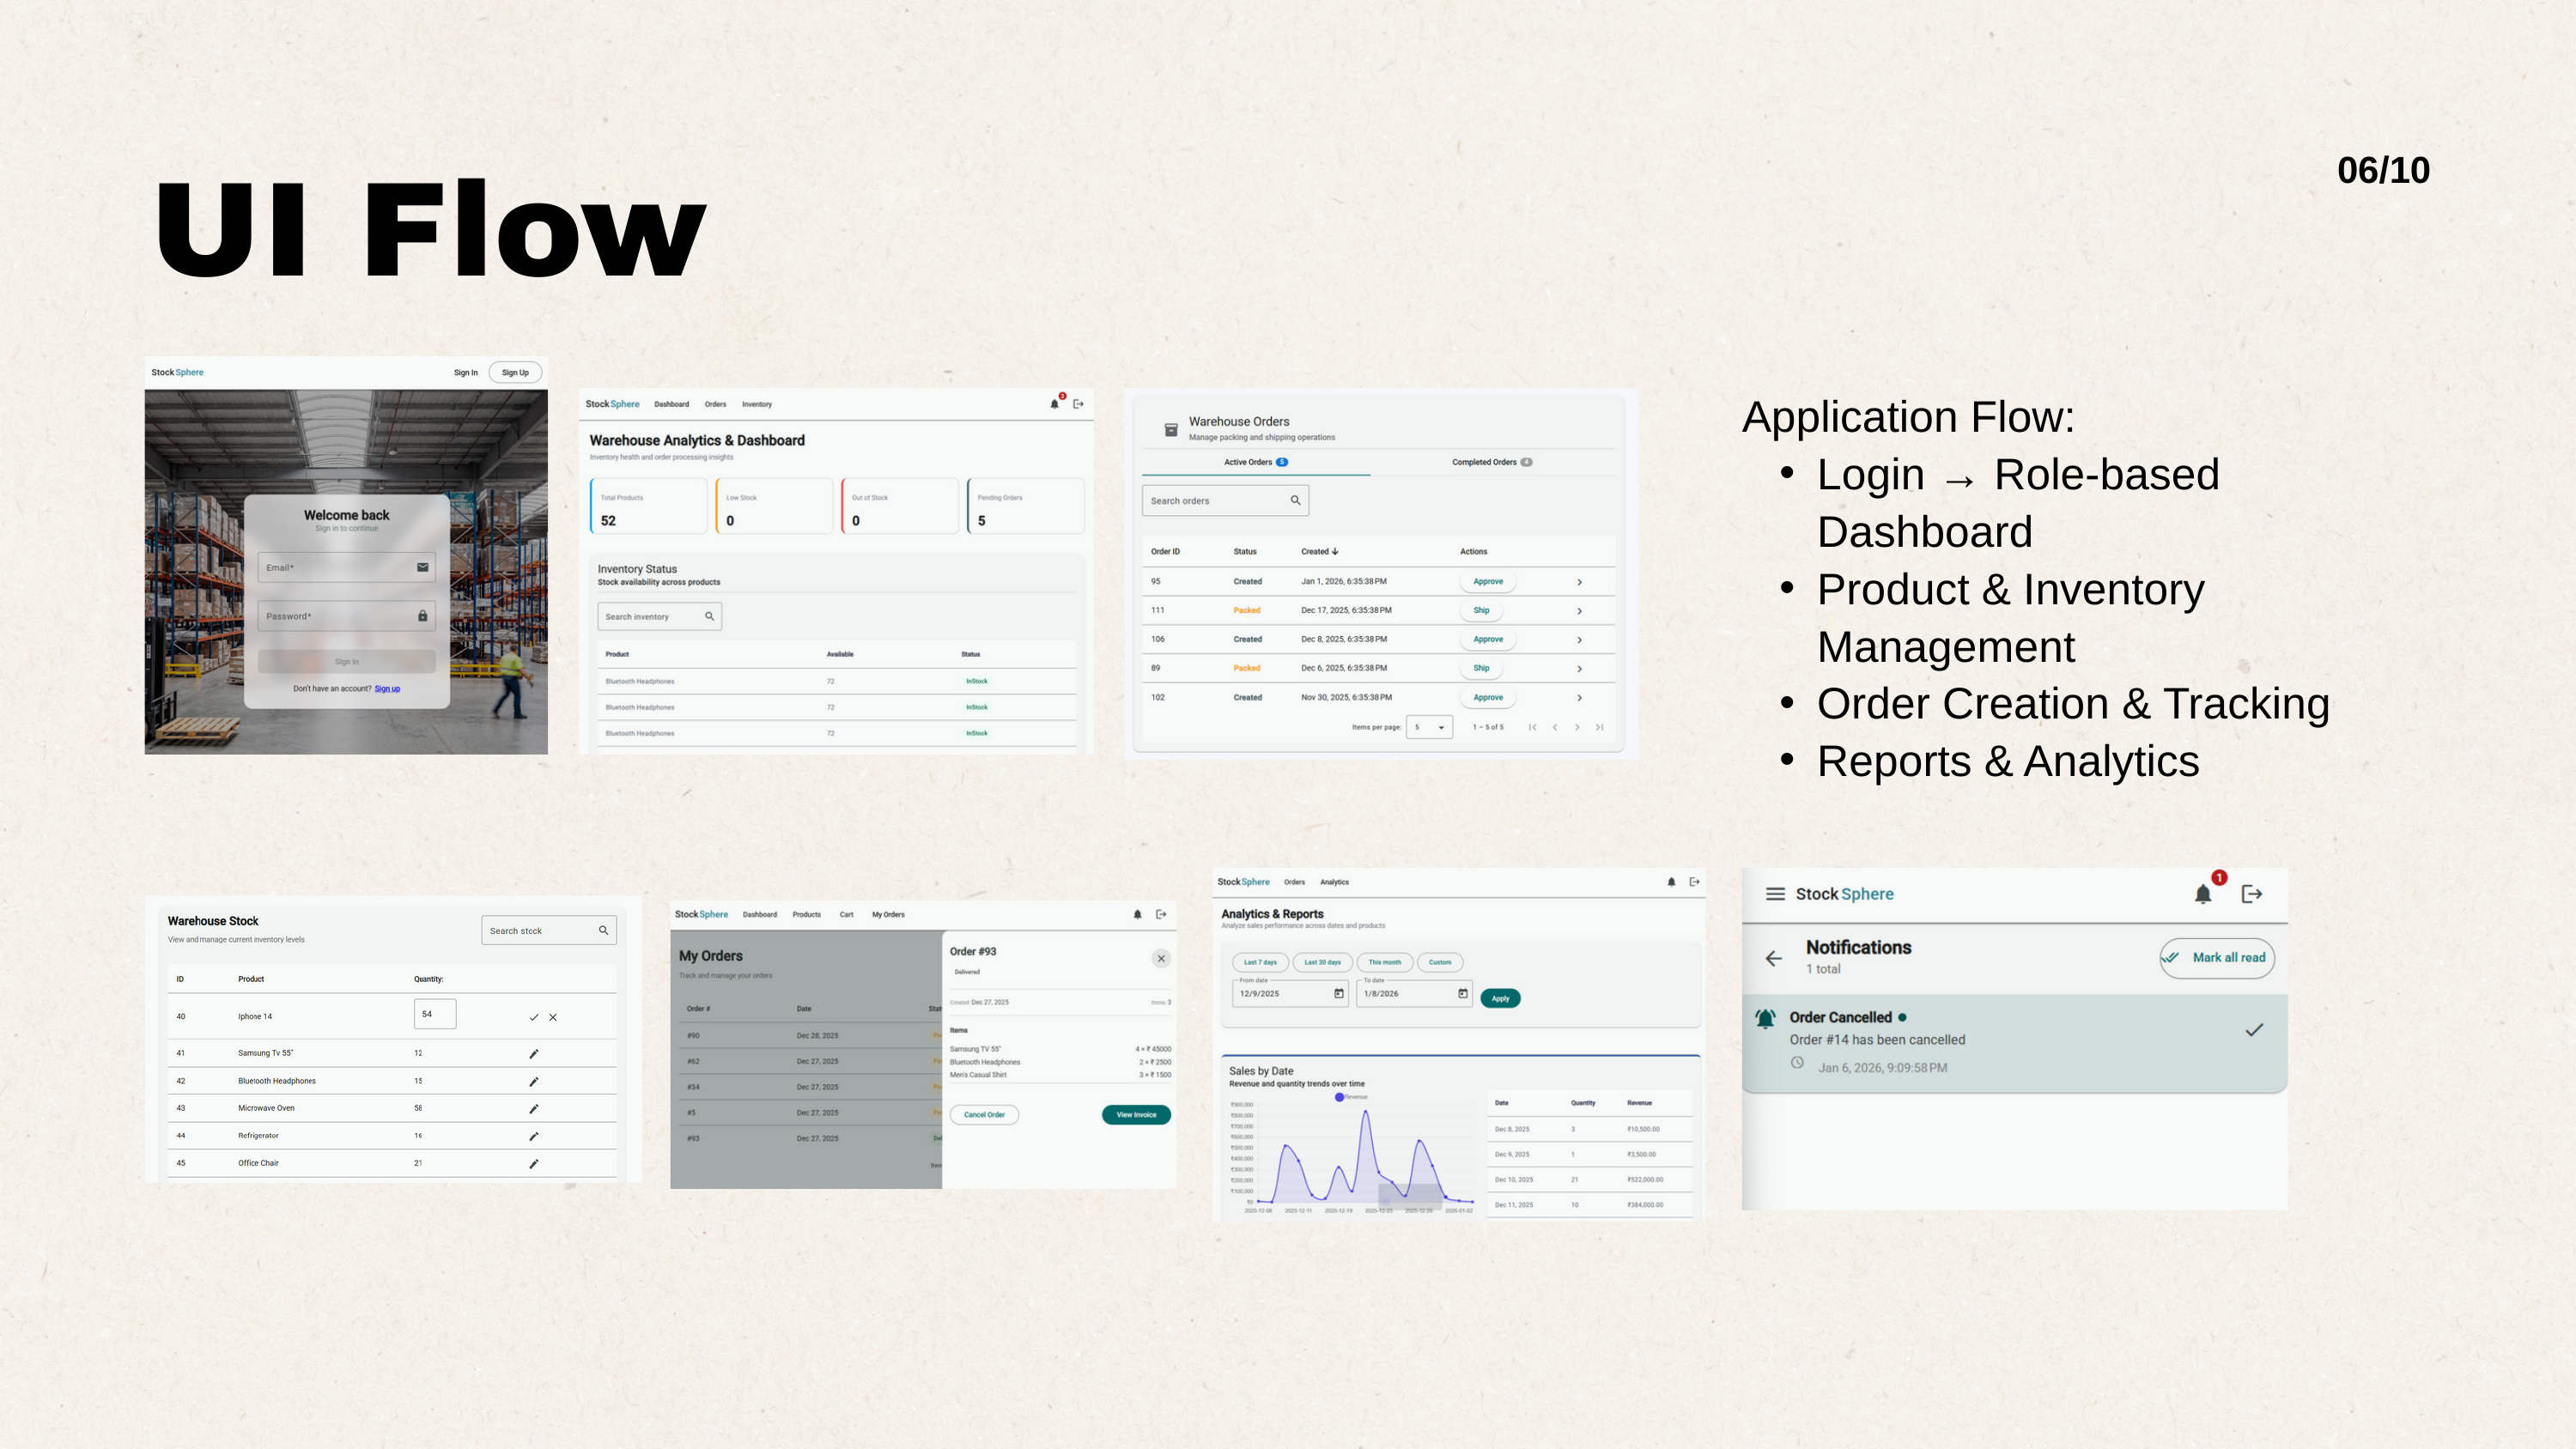

06/10
UI Flow

Application Flow:
Login → Role-based Dashboard
Product & Inventory Management
Order Creation & Tracking
Reports & Analytics